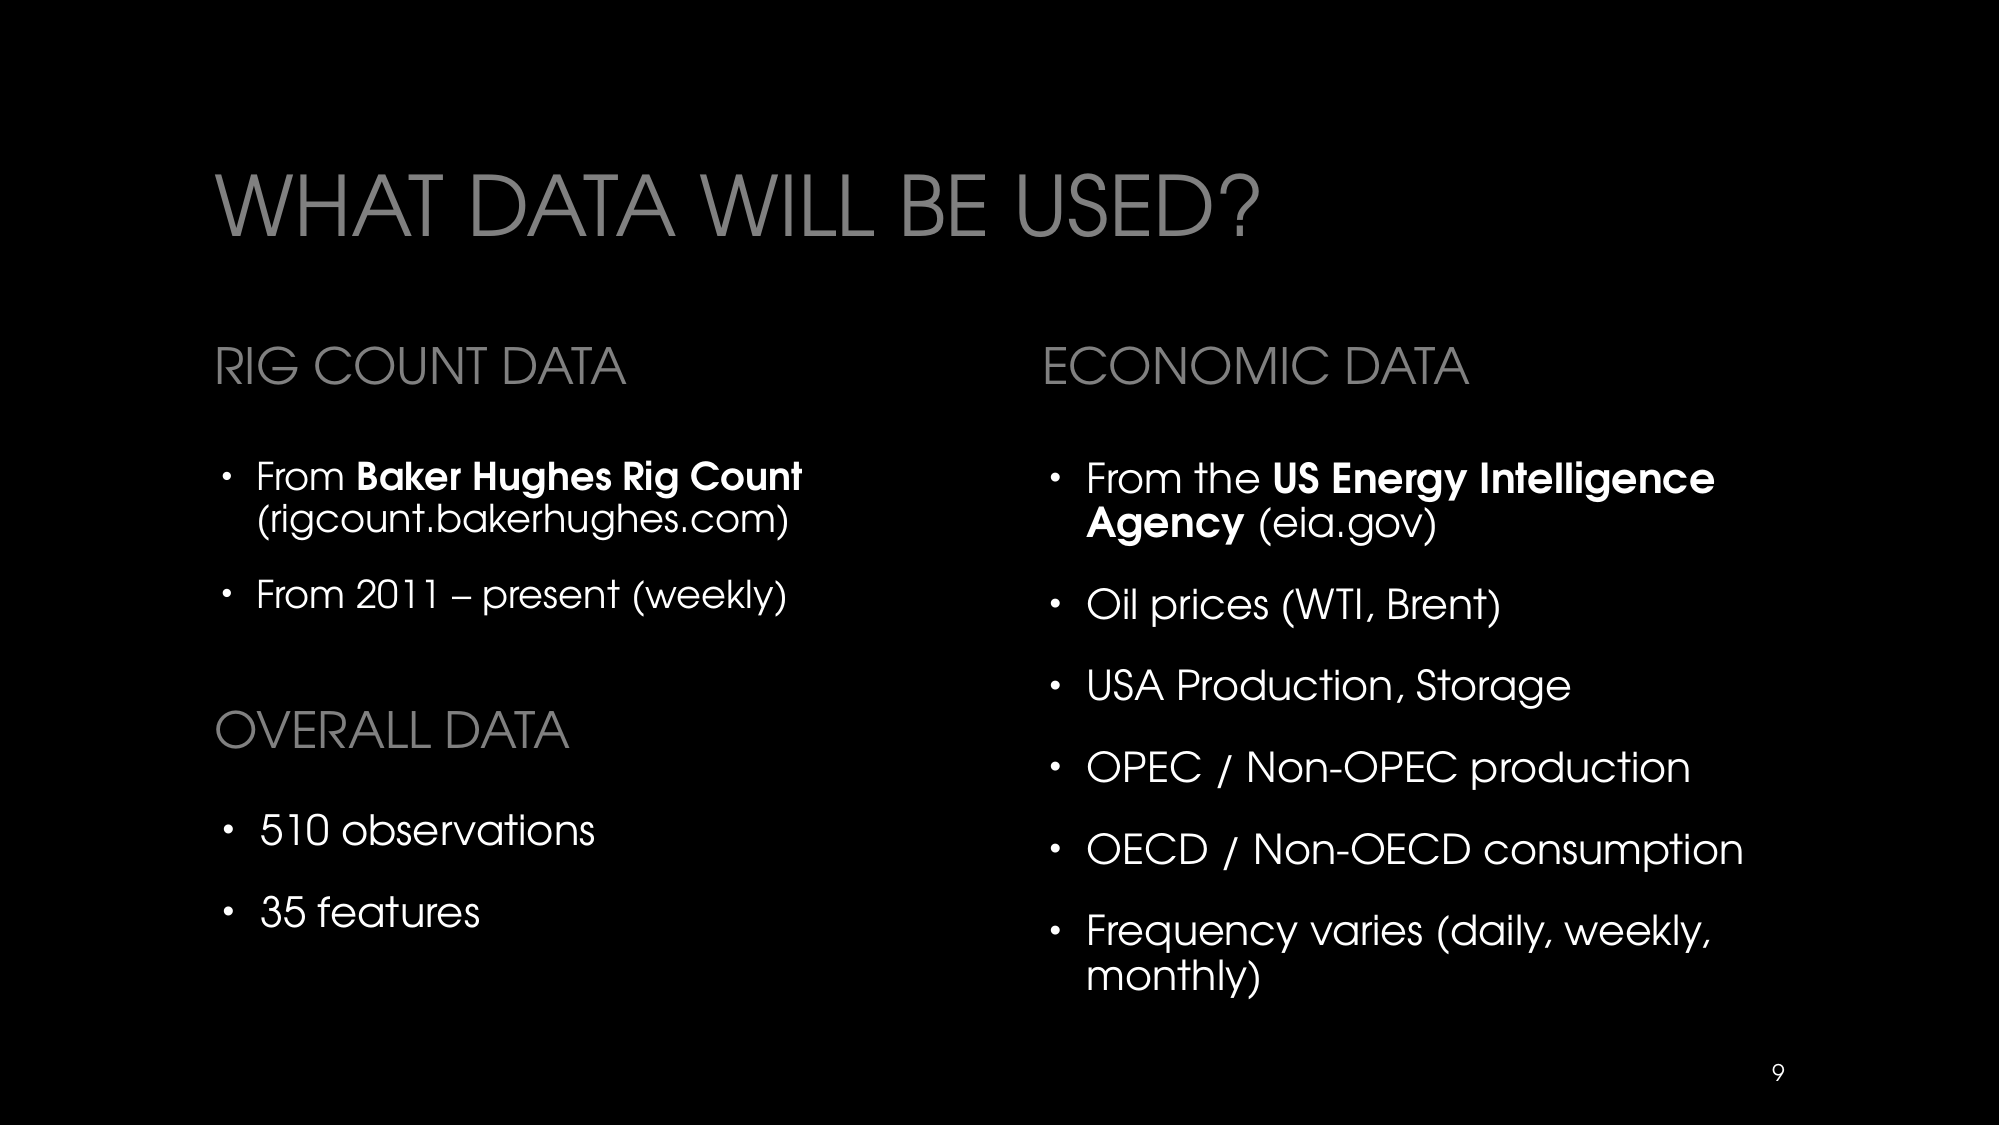

# What data will be used?
Rig count data
Economic data
From the US Energy Intelligence Agency (eia.gov)
Oil prices (WTI, Brent)
USA Production, Storage
OPEC / Non-OPEC production
OECD / Non-OECD consumption
Frequency varies (daily, weekly, monthly)
From Baker Hughes Rig Count (rigcount.bakerhughes.com)
From 2011 – present (weekly)
Overall data
510 observations
35 features
9